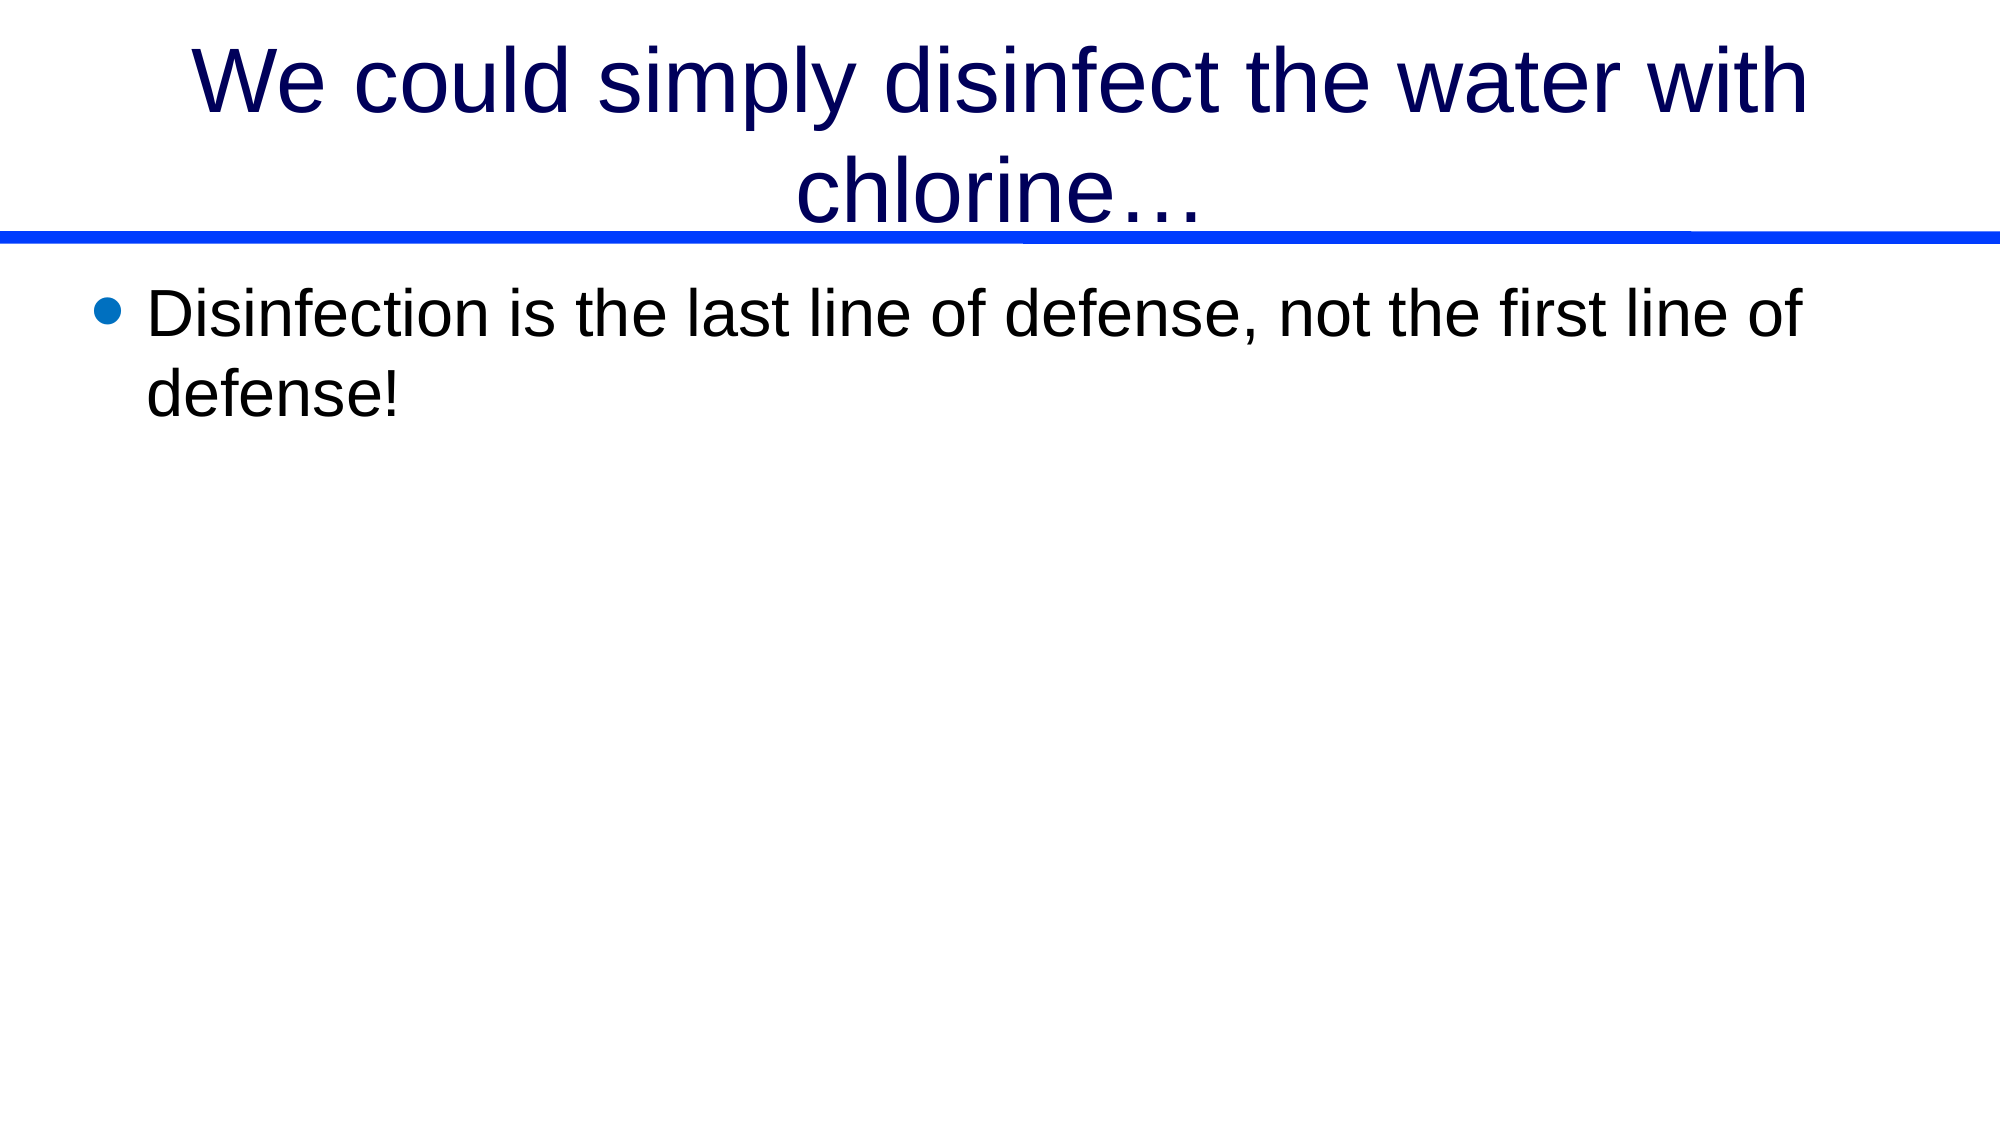

# We could simply disinfect the water with chlorine…
Disinfection is the last line of defense, not the first line of defense!